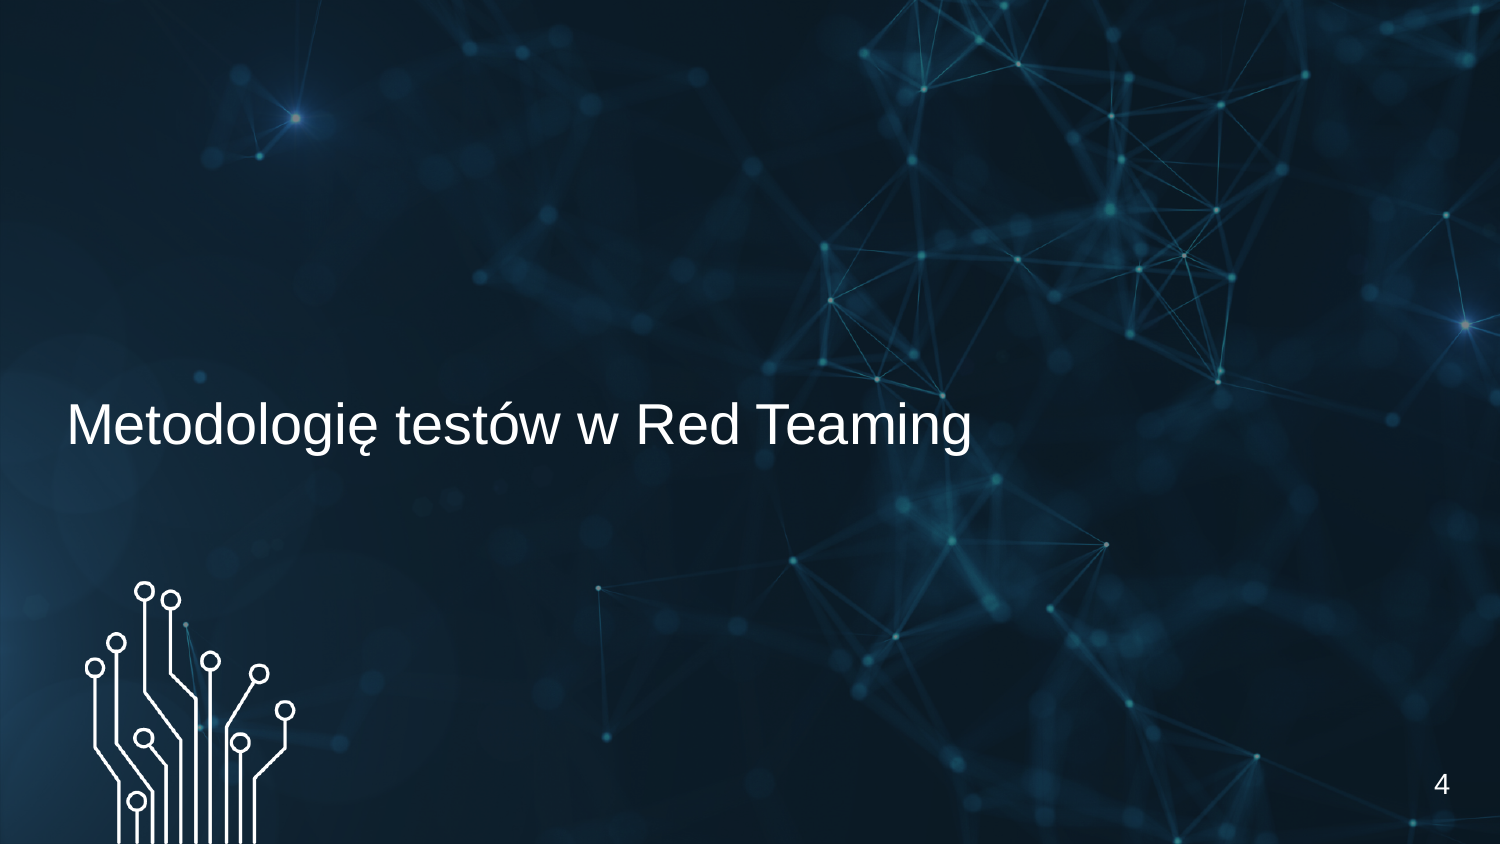

# Metodologię testów w Red Teaming
4